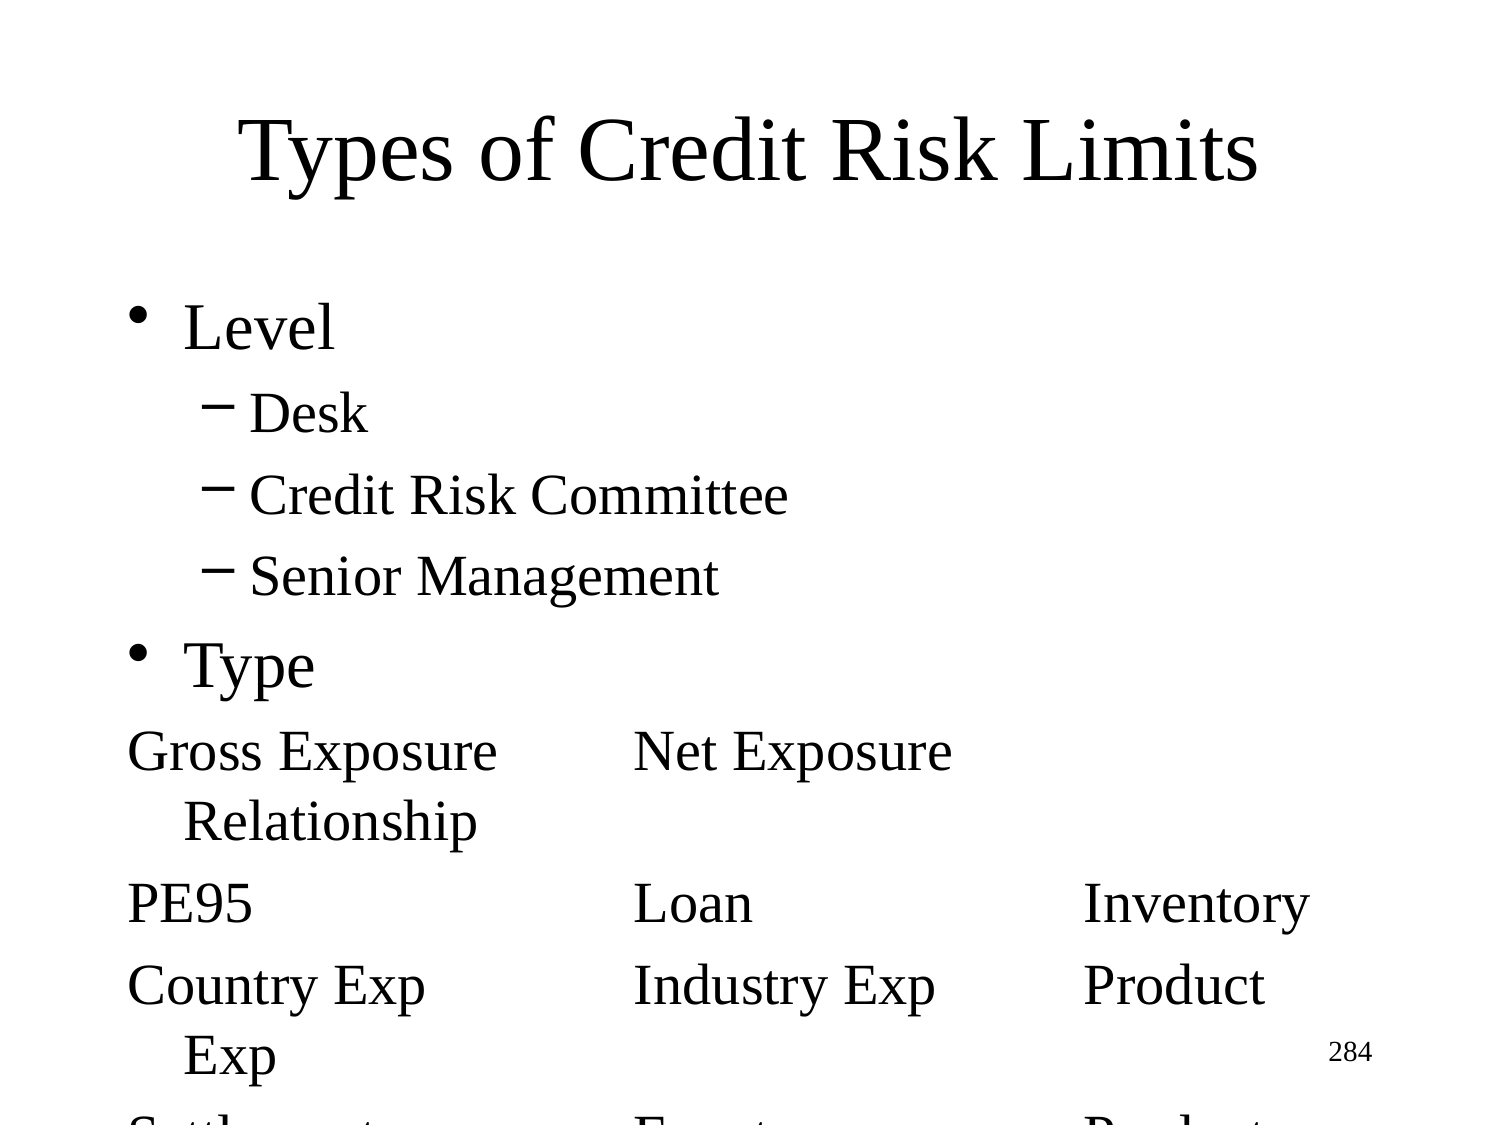

# Types of Credit Risk Limits
Level
Desk
Credit Risk Committee
Senior Management
Type
Gross Exposure	Net Exposure	Relationship
PE95			Loan			Inventory
Country Exp		Industry Exp	Product Exp
Settlement		Event			Product
284